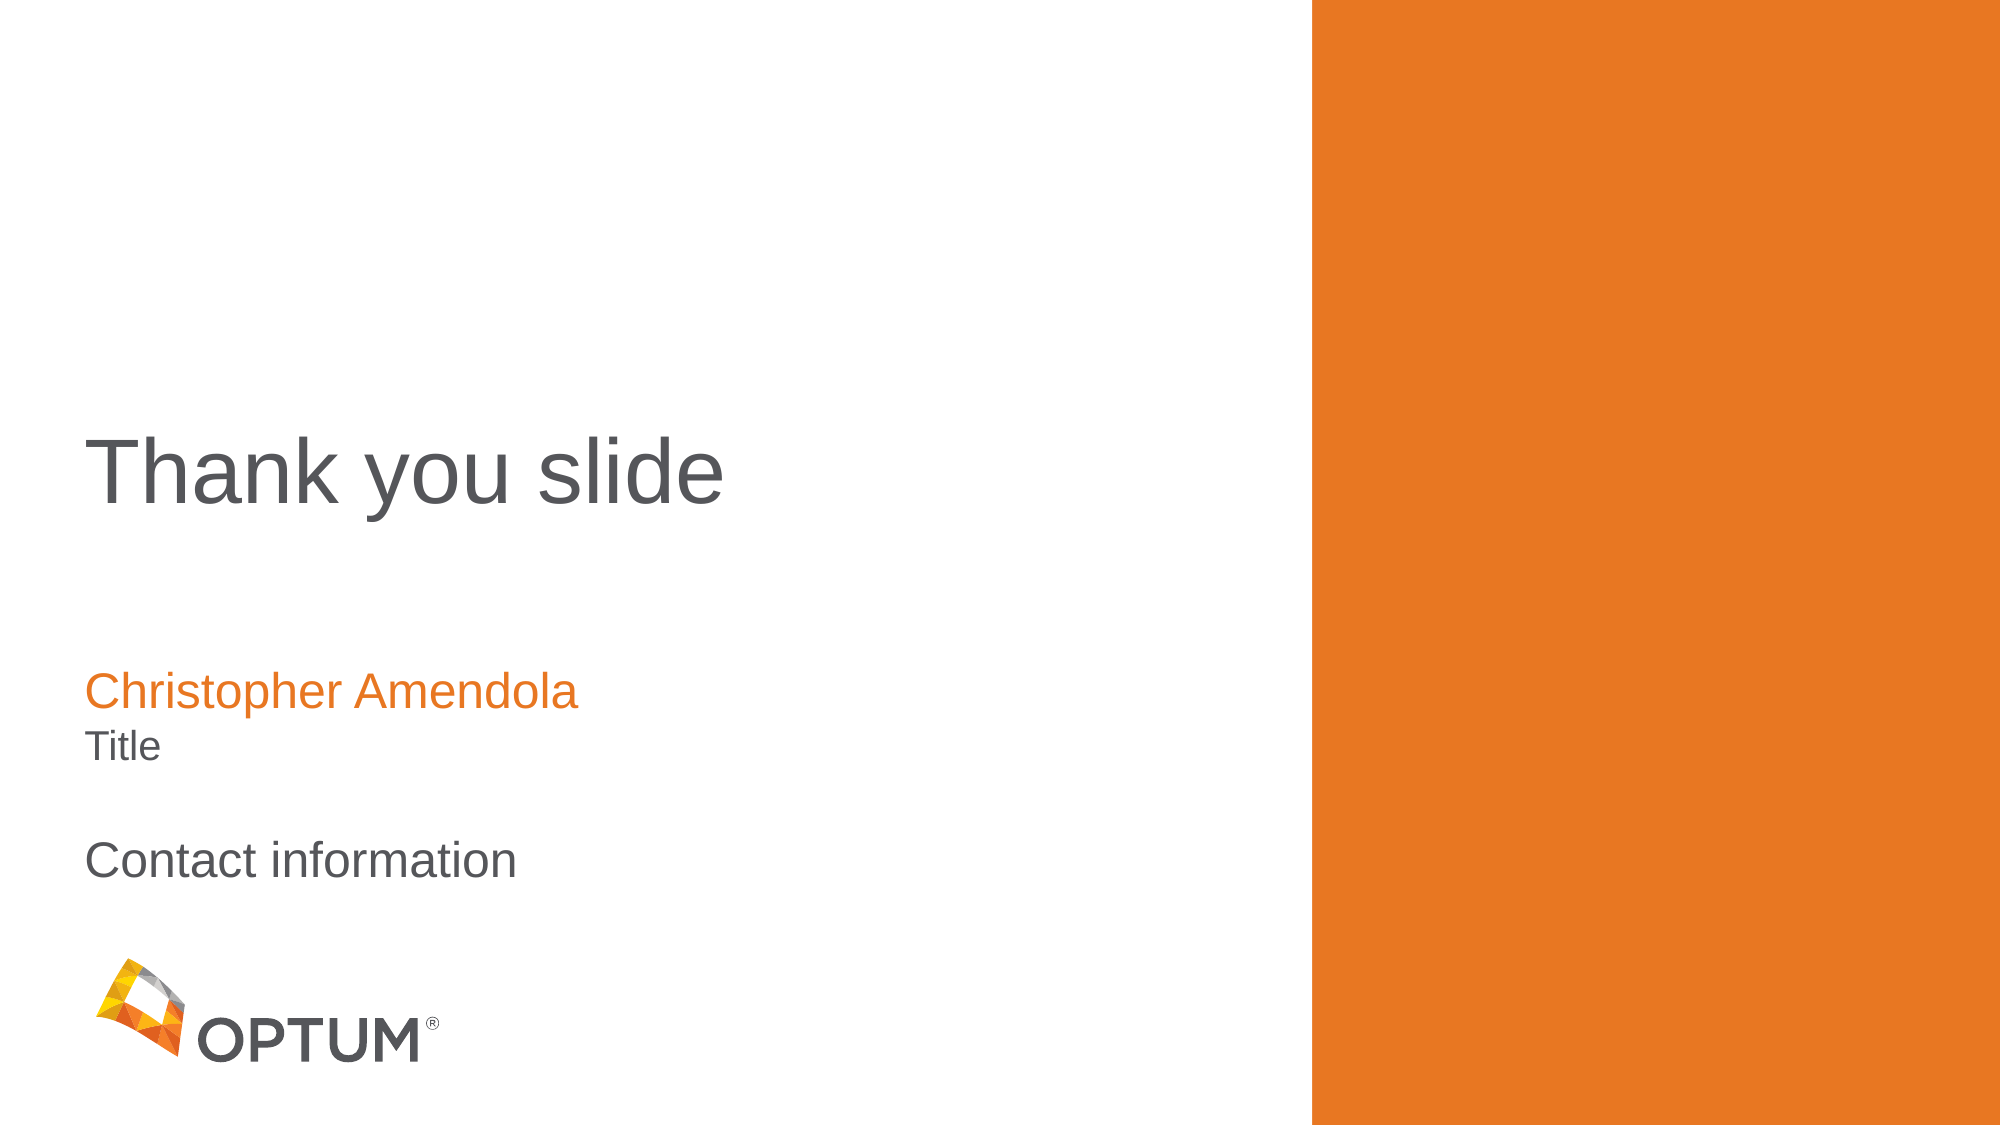

Thank you slide

# Christopher Amendola
Title
Contact information
© 2020 Optum, Inc. All rights reserved. Confidential property of Optum. Do not distribute or reproduce without express permission from Optum.